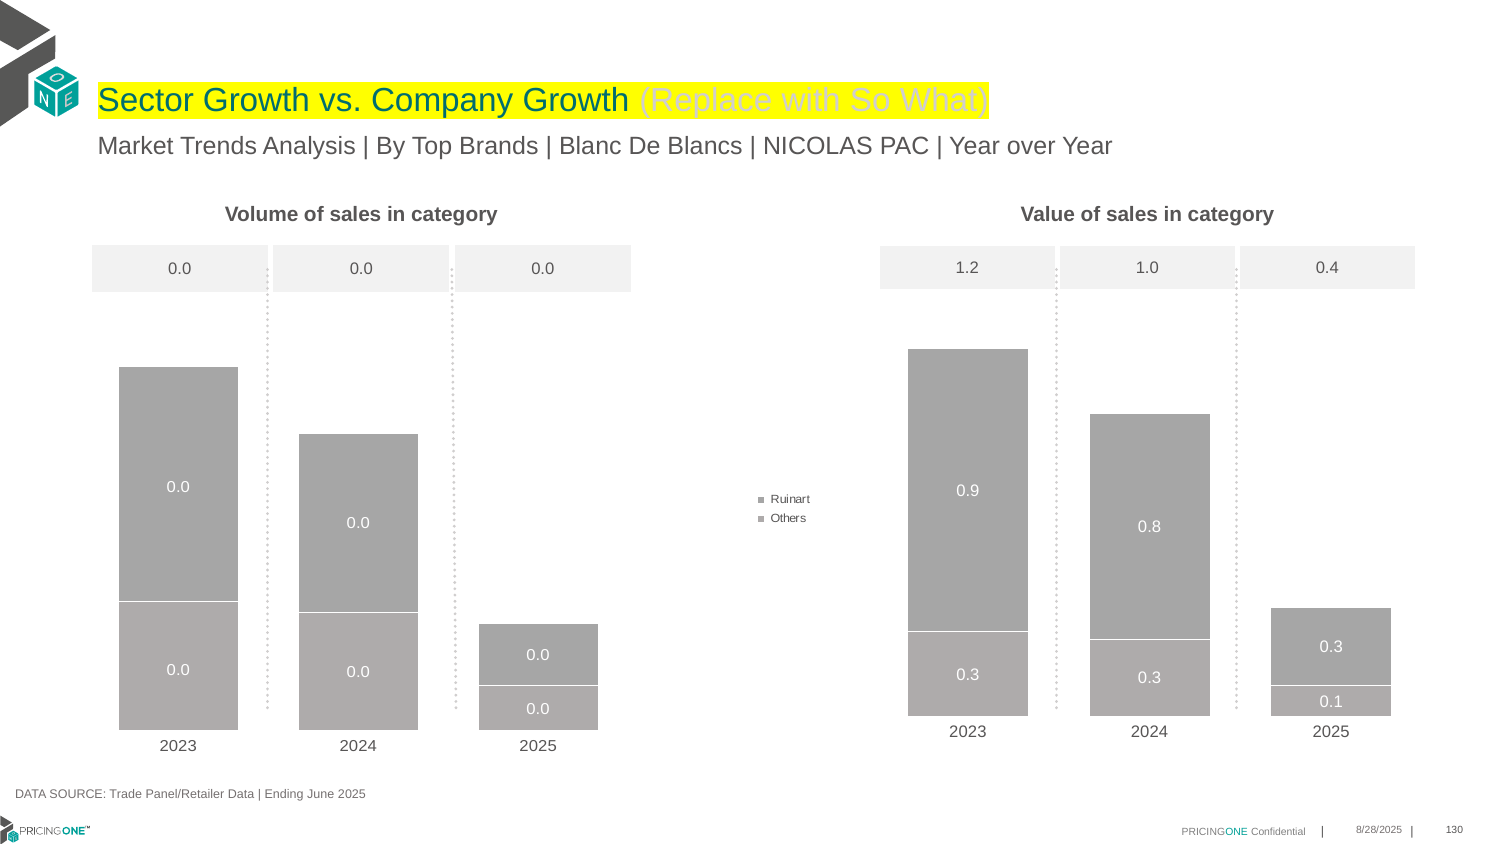

# Sector Growth vs. Company Growth (Replace with So What)
Market Trends Analysis | By Top Brands | Blanc De Blancs | NICOLAS PAC | Year over Year
| Value of sales in category |  |  |
| --- | --- | --- |
| 1.2 | 1.0 | 0.4 |
| Volume of sales in category |  |  |
| --- | --- | --- |
| 0.0 | 0.0 | 0.0 |

### Chart

| Category | Others | Ruinart |
|---|---|---|
| 2023 | 0.282227 | 0.948067 |
| 2024 | 0.25634 | 0.75483 |
| 2025 | 0.101372 | 0.262972 |

### Chart

| Category | Others | Ruinart |
|---|---|---|
| 2023 | 0.004165 | 0.007592 |
| 2024 | 0.003827 | 0.005763 |
| 2025 | 0.001444 | 0.002023 |
DATA SOURCE: Trade Panel/Retailer Data | Ending June 2025

8/28/2025
130